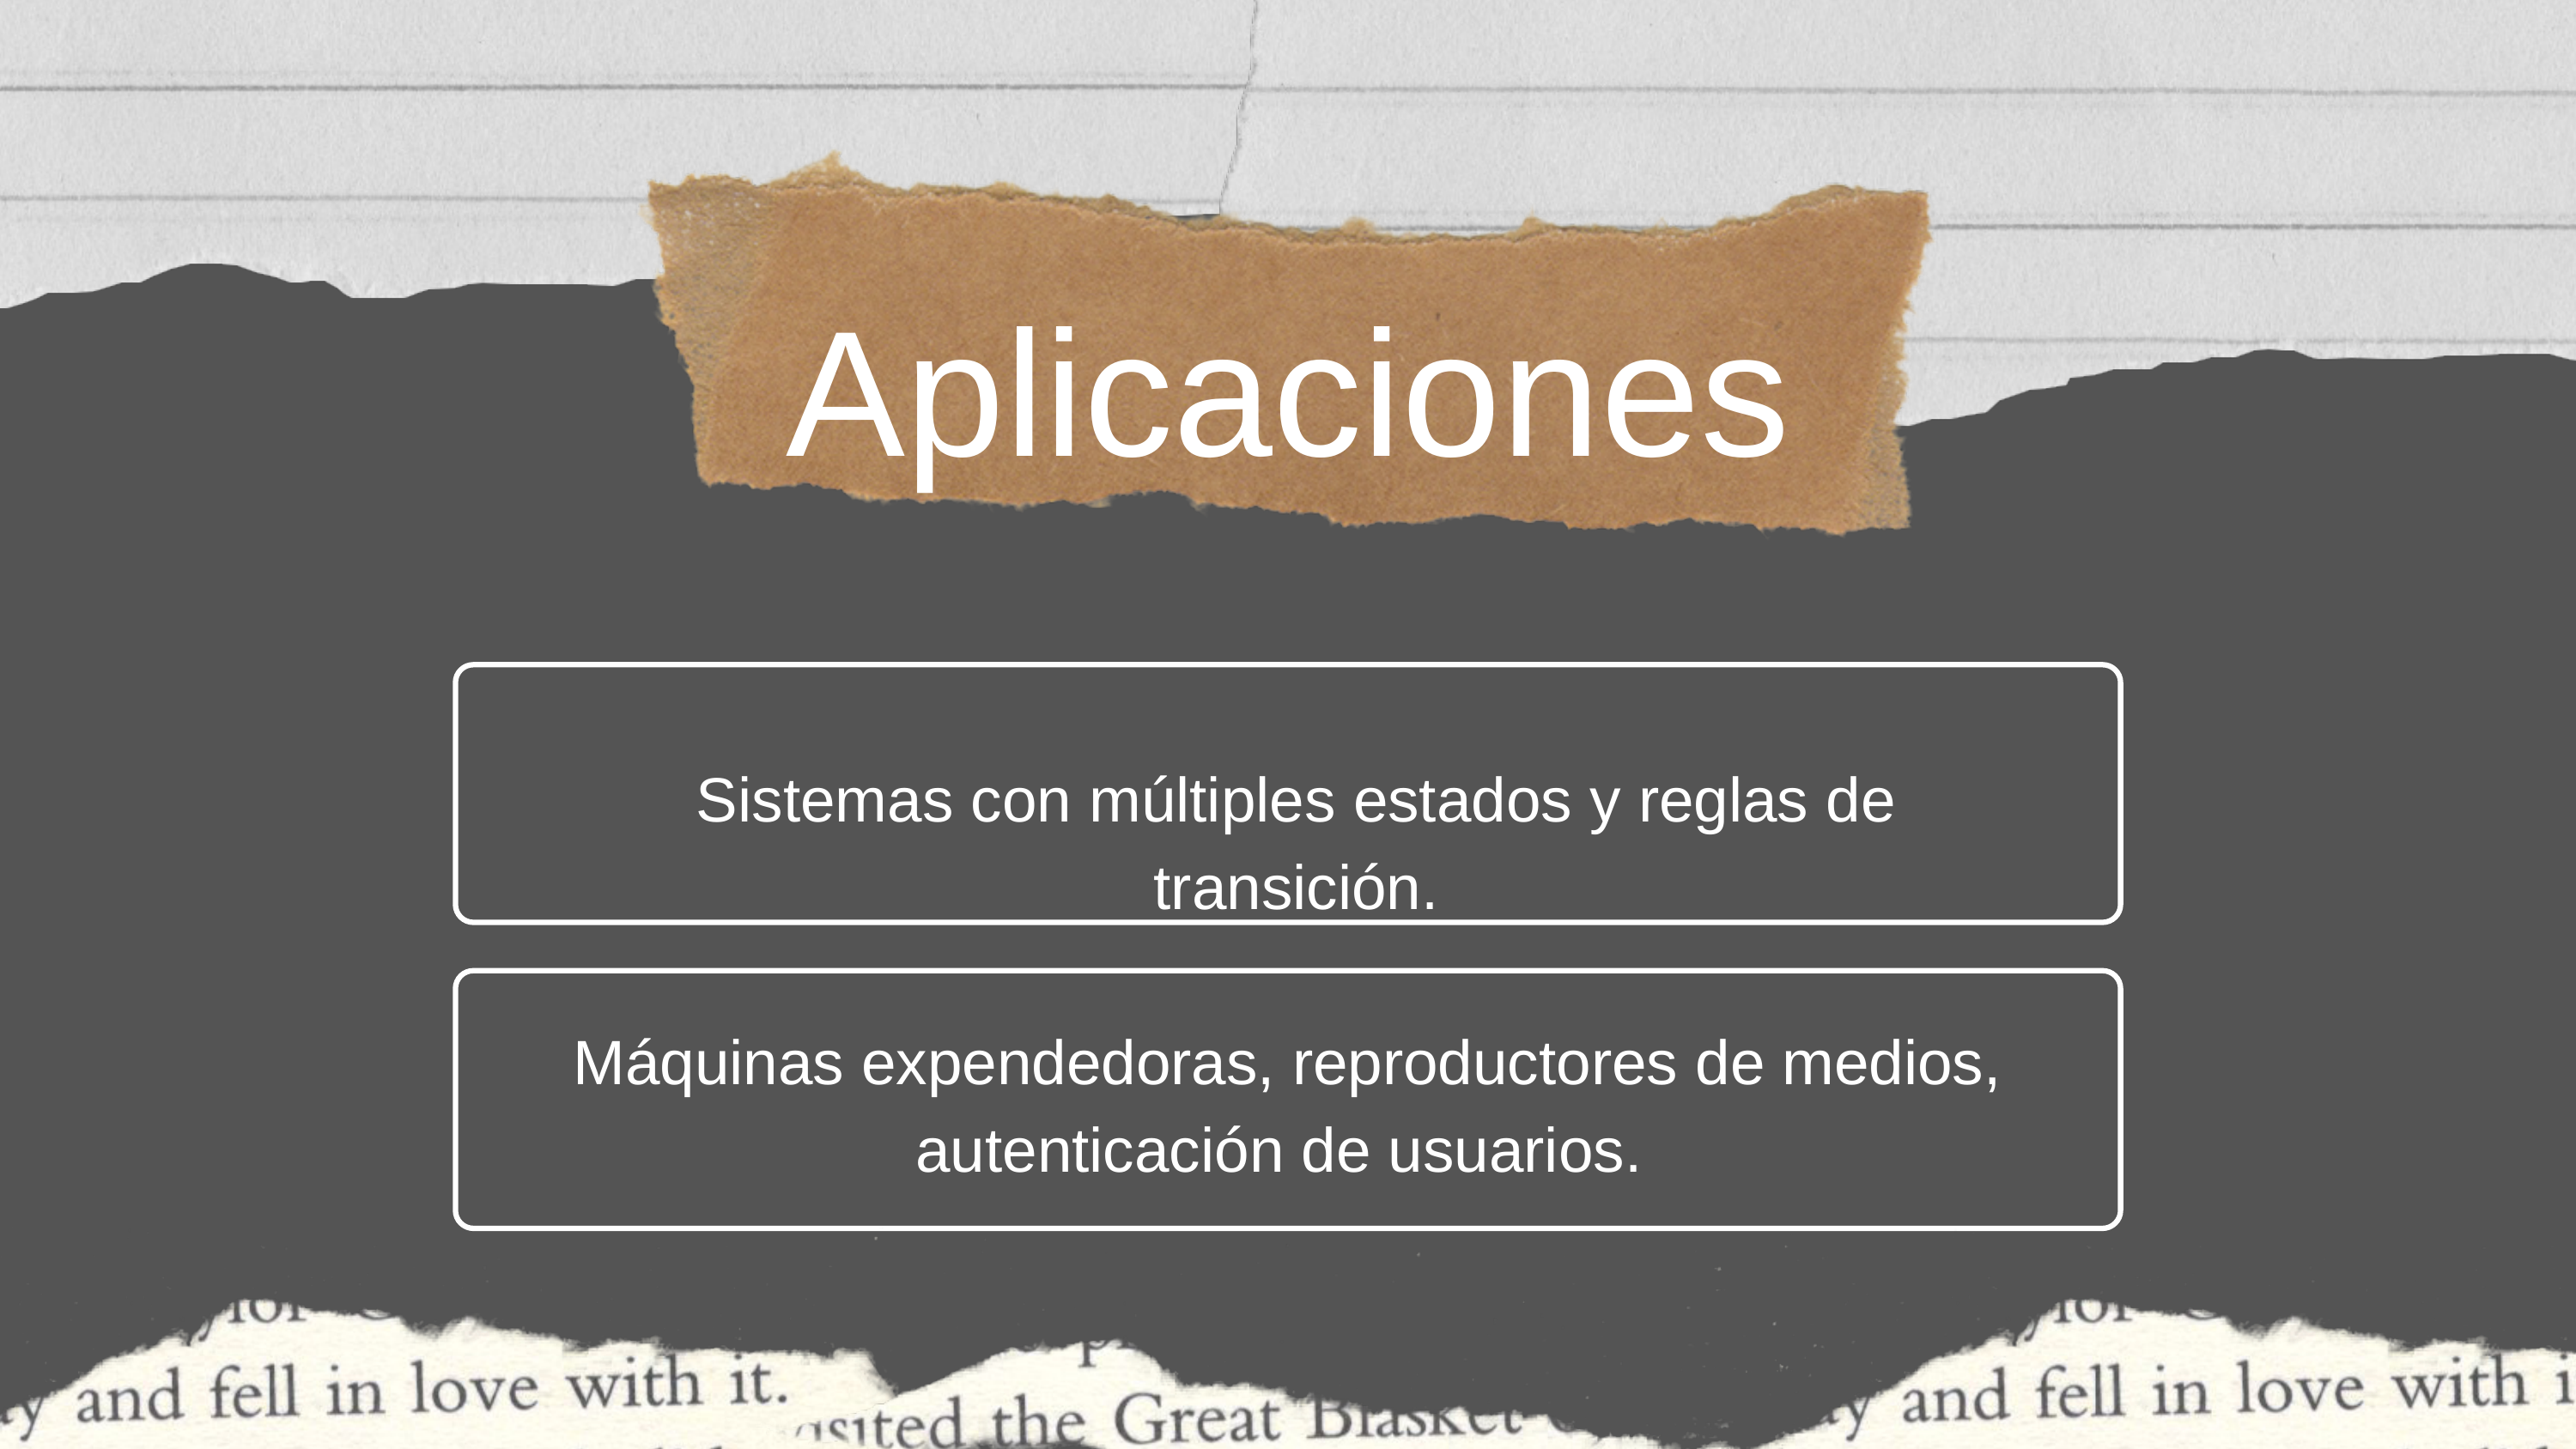

Aplicaciones

Sistemas con múltiples estados y reglas de transición.

Máquinas expendedoras, reproductores de medios, autenticación de usuarios.